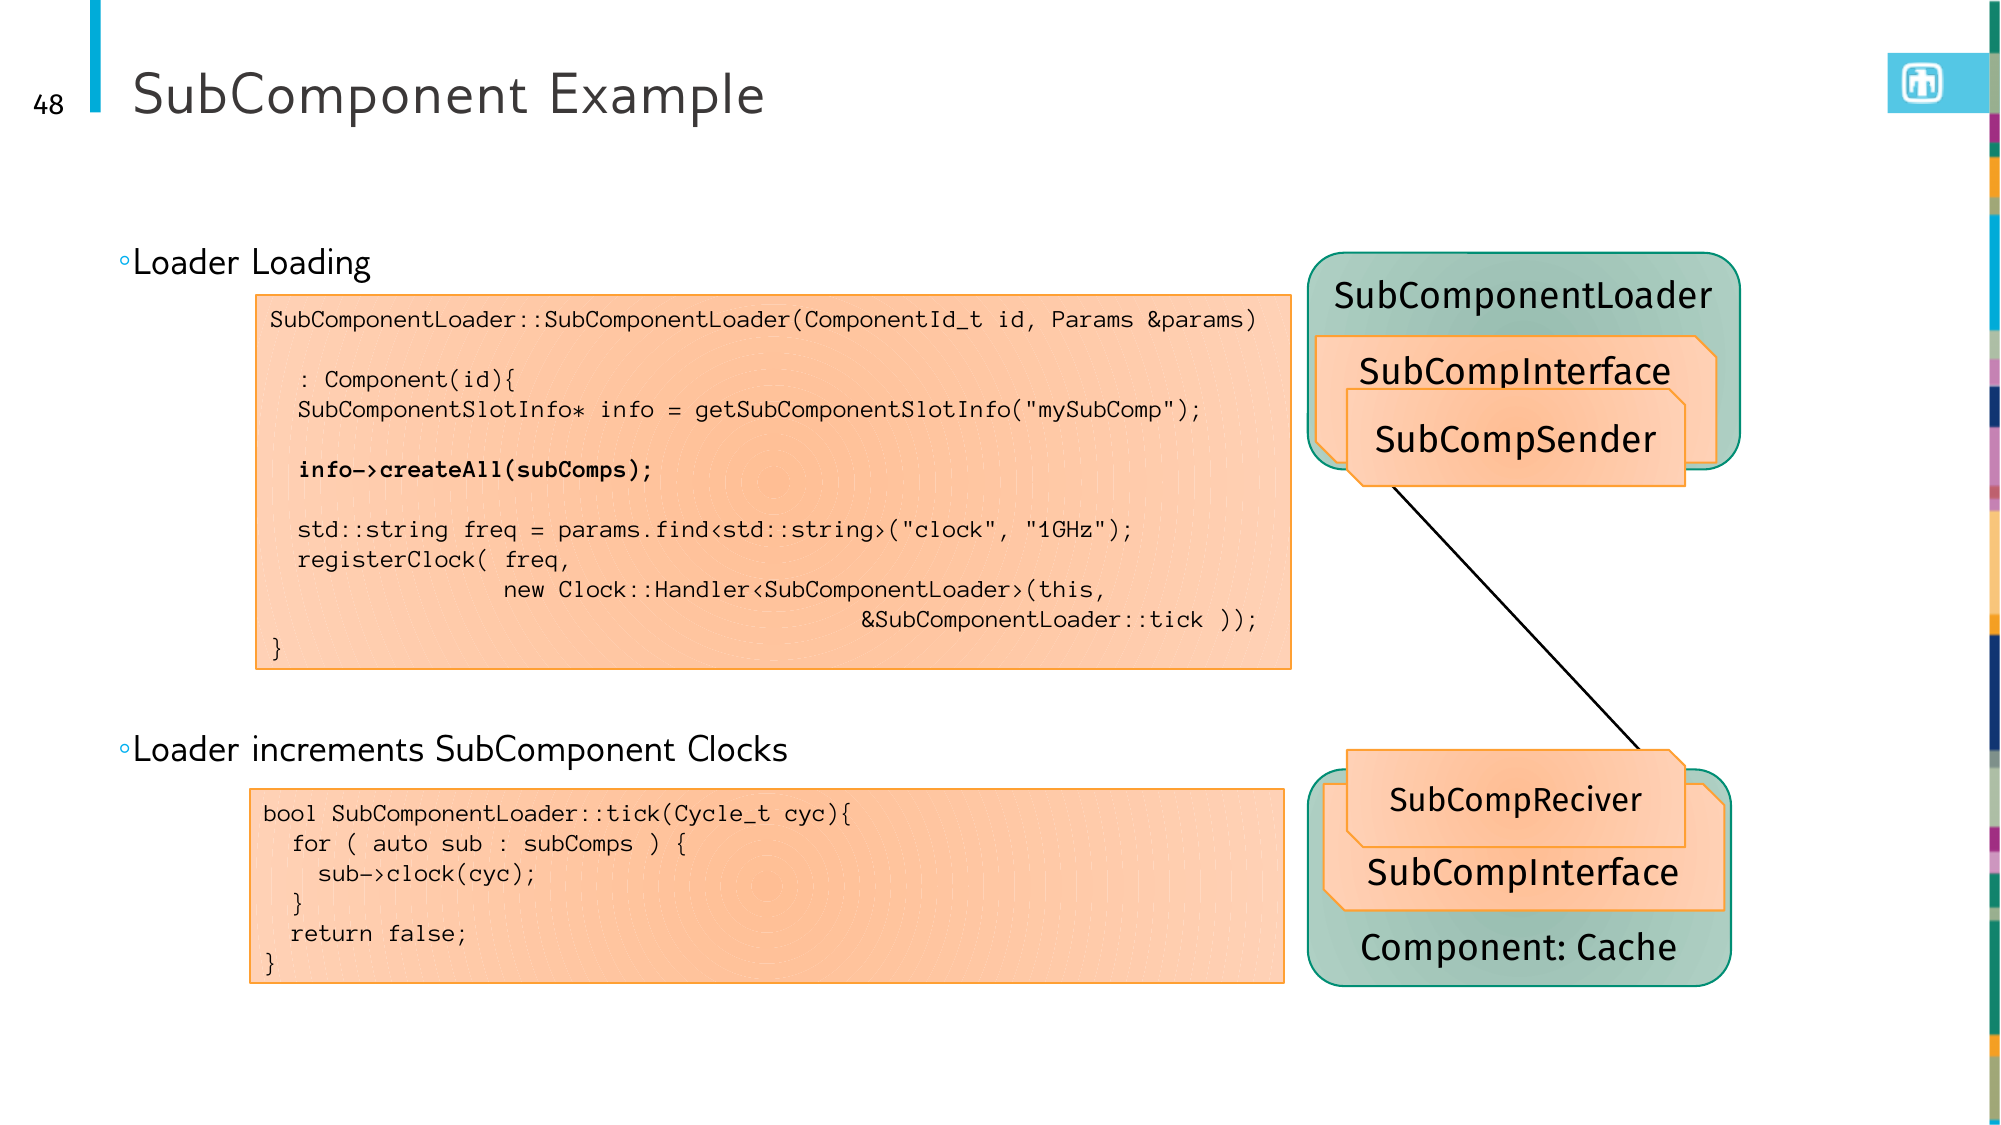

# SubComponent Example
48
Loader Loading

Loader increments SubComponent Clocks

SubComponentLoader
SubComponentLoader::SubComponentLoader(ComponentId_t id, Params &params)
  : Component(id){
  SubComponentSlotInfo* info = getSubComponentSlotInfo("mySubComp");

  info->createAll(subComps);

  std::string freq = params.find<std::string>("clock", "1GHz");
  registerClock( freq,
                 new Clock::Handler<SubComponentLoader>(this,
                                           &SubComponentLoader::tick ));
}
SubCompInterface
SubCompSender
SubCompReciver
Component: Cache
SubCompInterface
bool SubComponentLoader::tick(Cycle_t cyc){
  for ( auto sub : subComps ) {
    sub->clock(cyc);
  }
  return false;
}